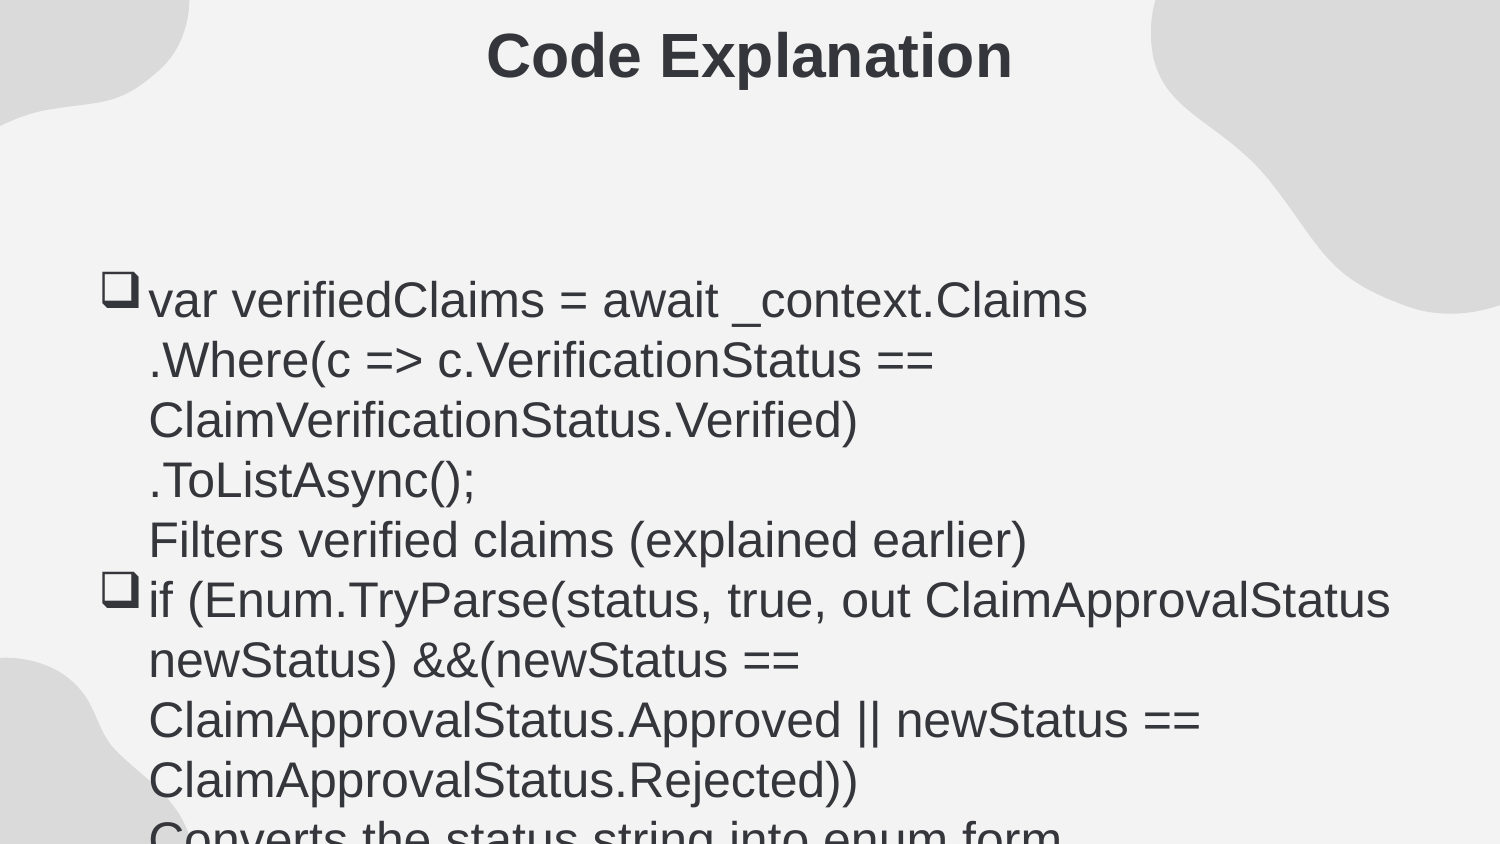

# Code Explanation
var verifiedClaims = await _context.Claims
.Where(c => c.VerificationStatus == ClaimVerificationStatus.Verified)
.ToListAsync();
Filters verified claims (explained earlier)
if (Enum.TryParse(status, true, out ClaimApprovalStatus newStatus) &&(newStatus == ClaimApprovalStatus.Approved || newStatus == ClaimApprovalStatus.Rejected))
Converts the status string into enum form.